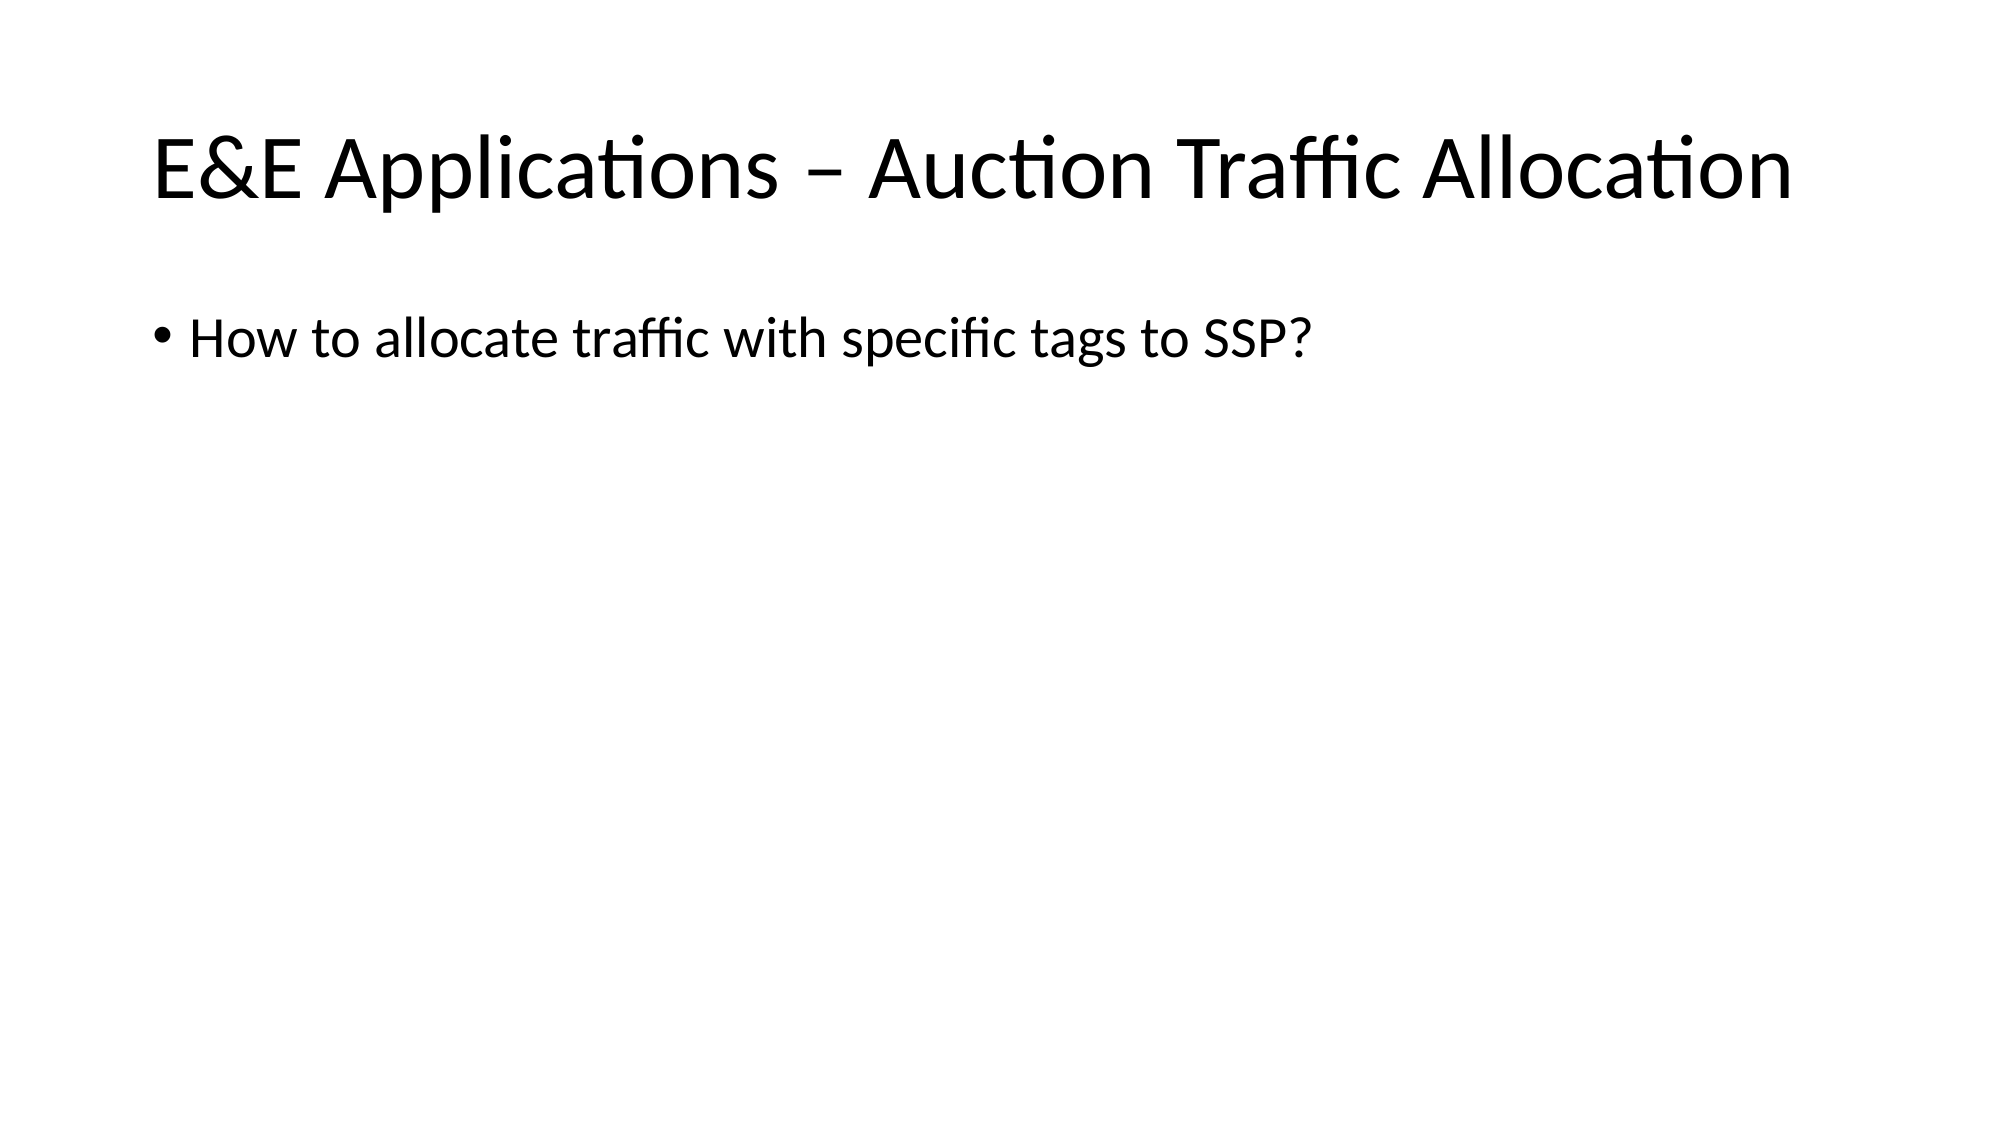

# E&E Applications – Auction Traffic Allocation
How to allocate traffic with specific tags to SSP?